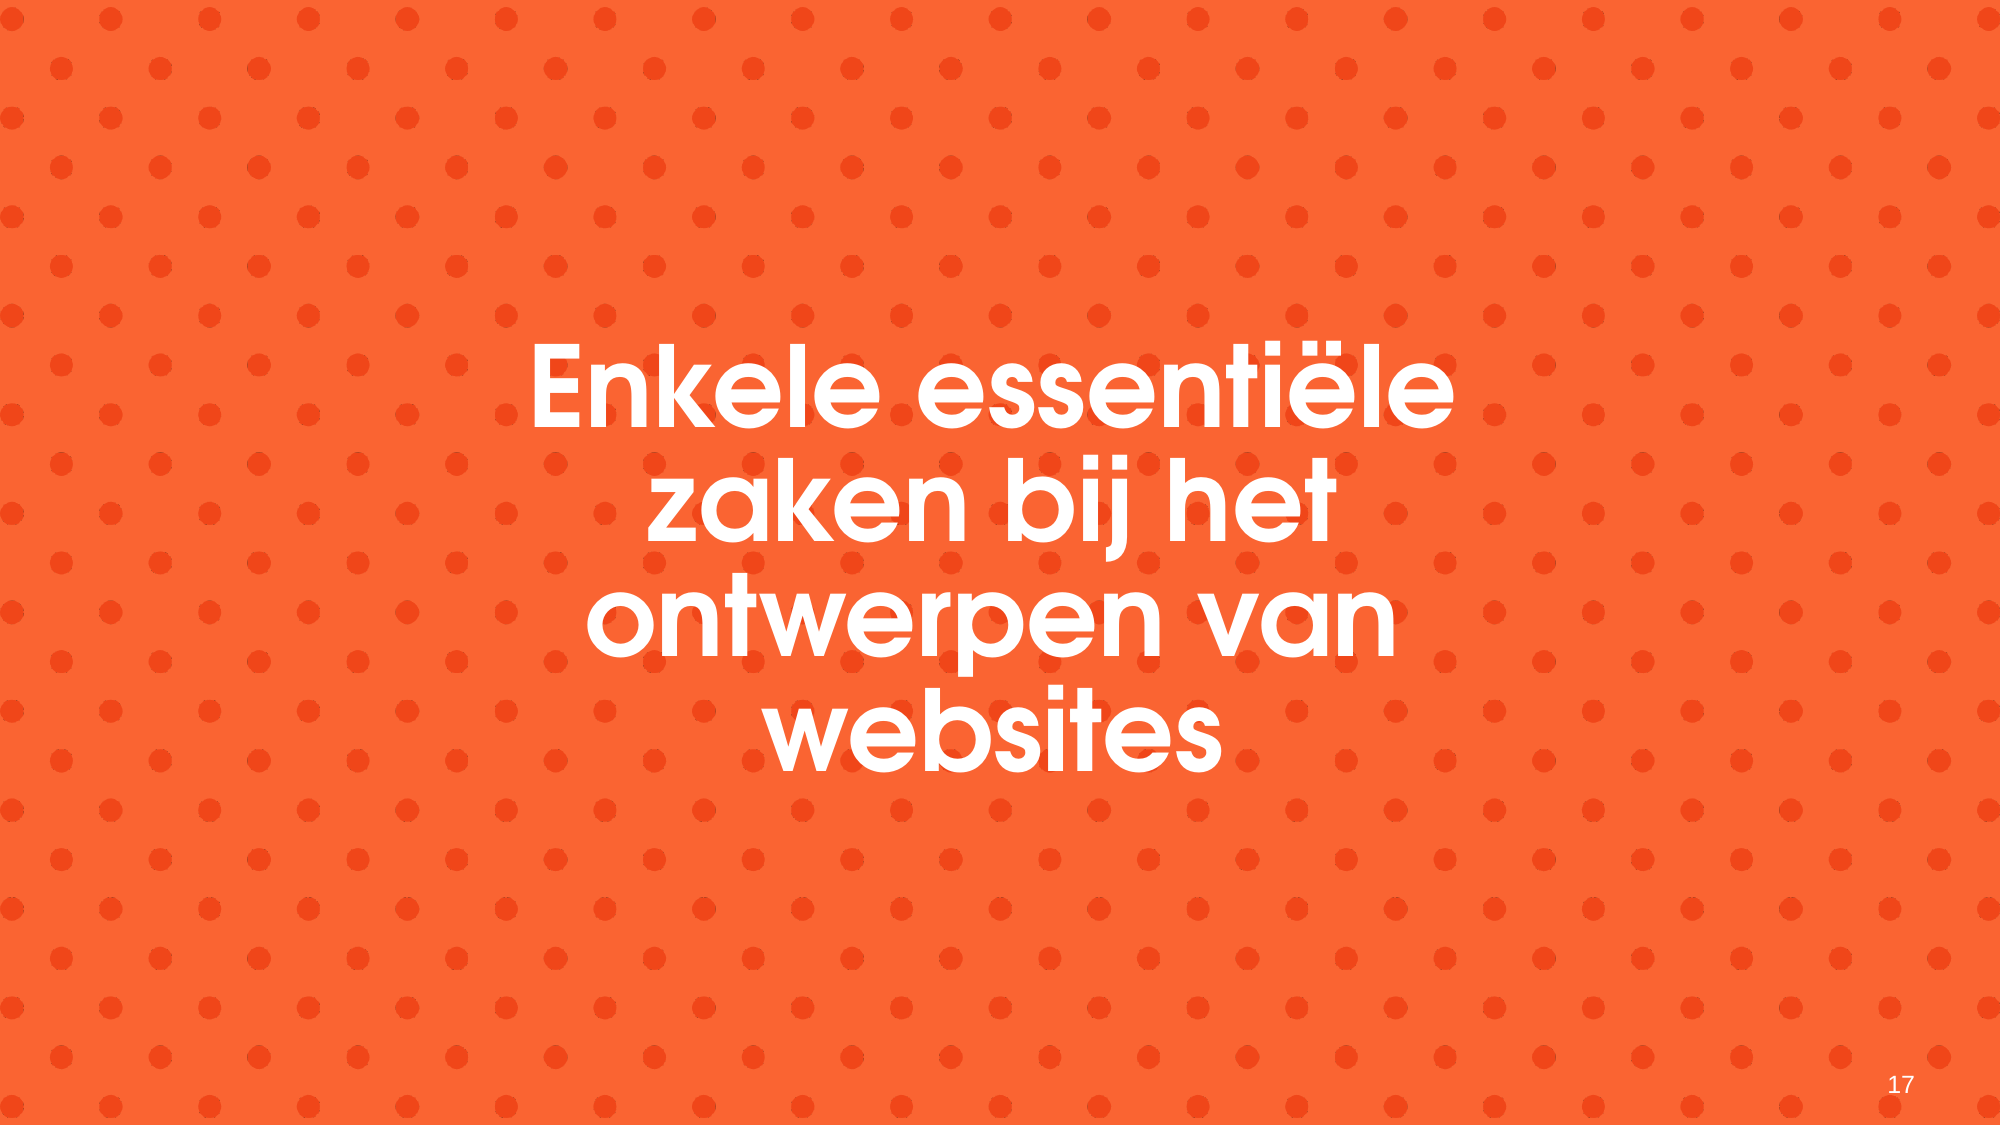

# Enkele essentiële zaken bij het ontwerpen van websites
17